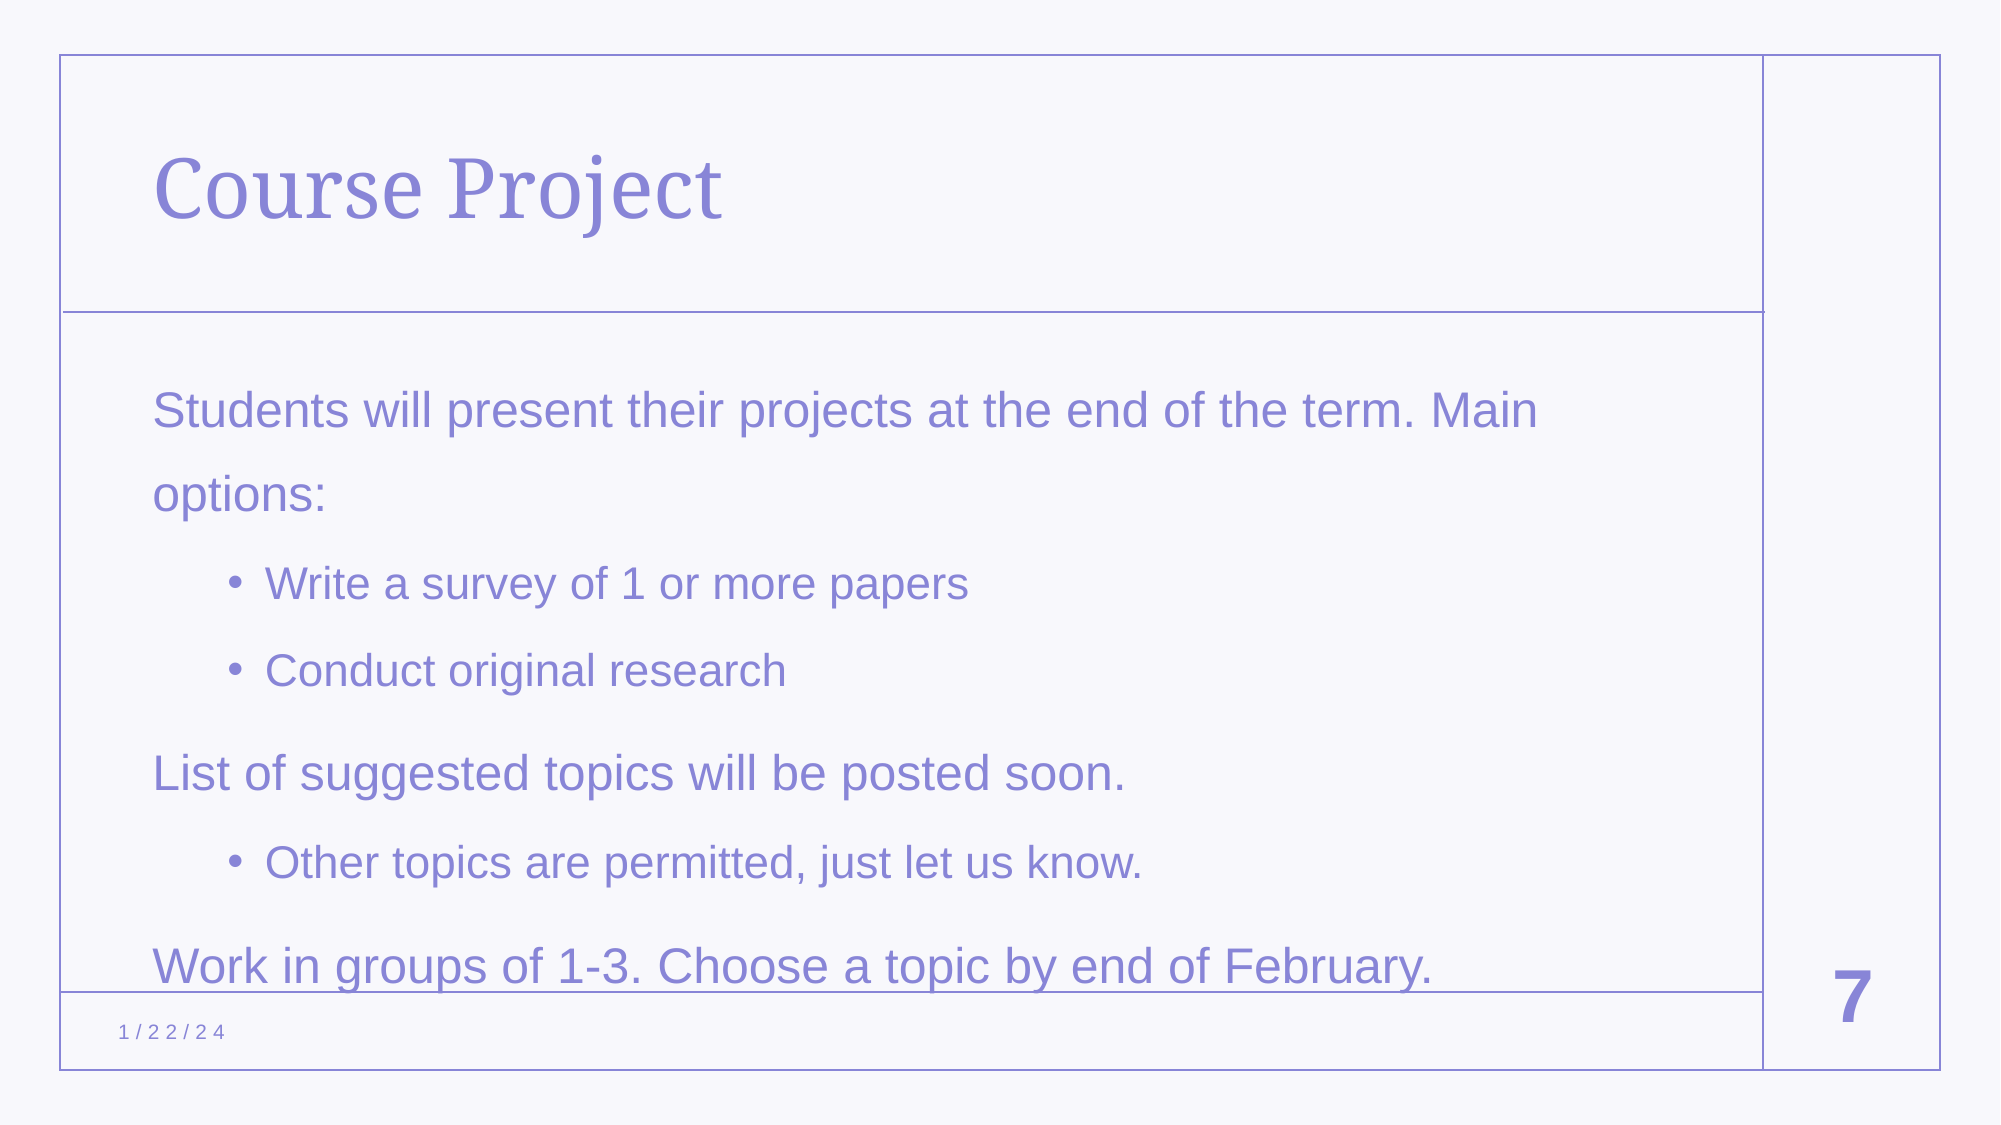

# Course Project
Students will present their projects at the end of the term. Main options:
Write a survey of 1 or more papers
Conduct original research
List of suggested topics will be posted soon.
Other topics are permitted, just let us know.
Work in groups of 1-3. Choose a topic by end of February.

7
1/22/24